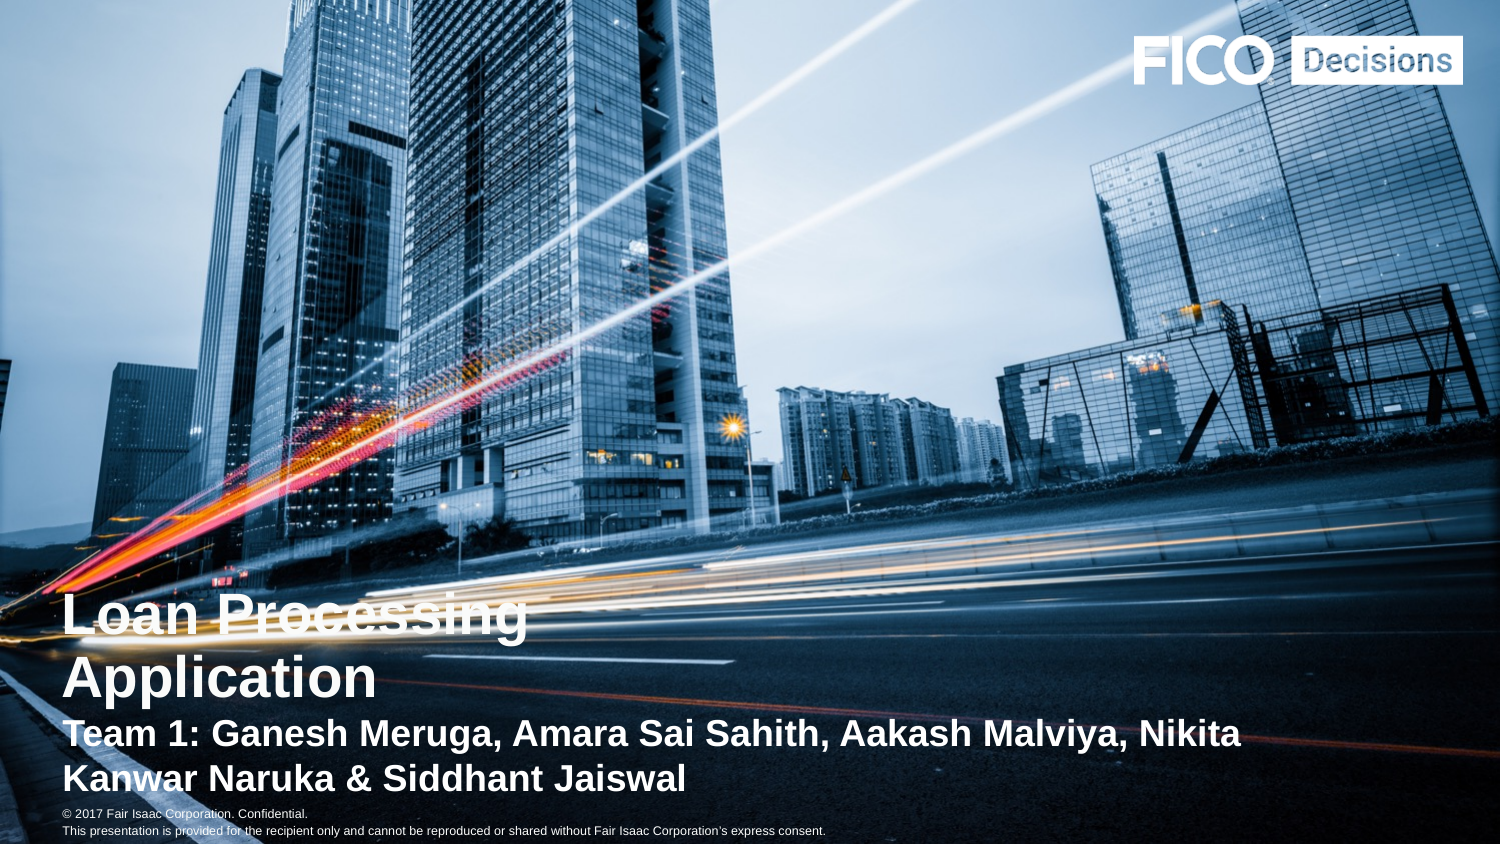

# Loan Processing Application
Team 1: Ganesh Meruga, Amara Sai Sahith, Aakash Malviya, Nikita Kanwar Naruka & Siddhant Jaiswal